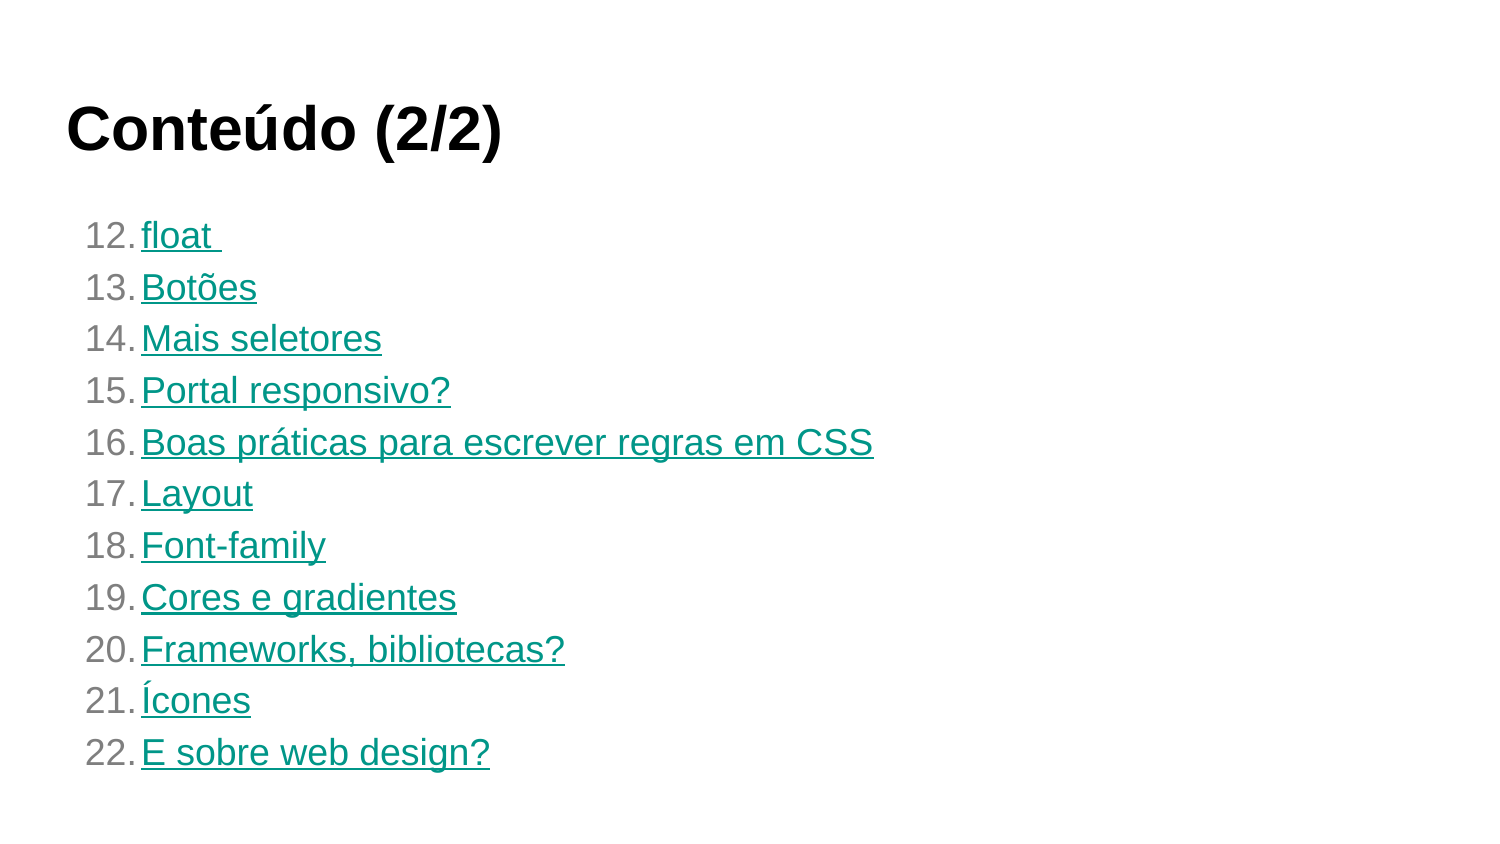

# Conteúdo (2/2)
float
Botões
Mais seletores
Portal responsivo?
Boas práticas para escrever regras em CSS
Layout
Font-family
Cores e gradientes
Frameworks, bibliotecas?
Ícones
E sobre web design?